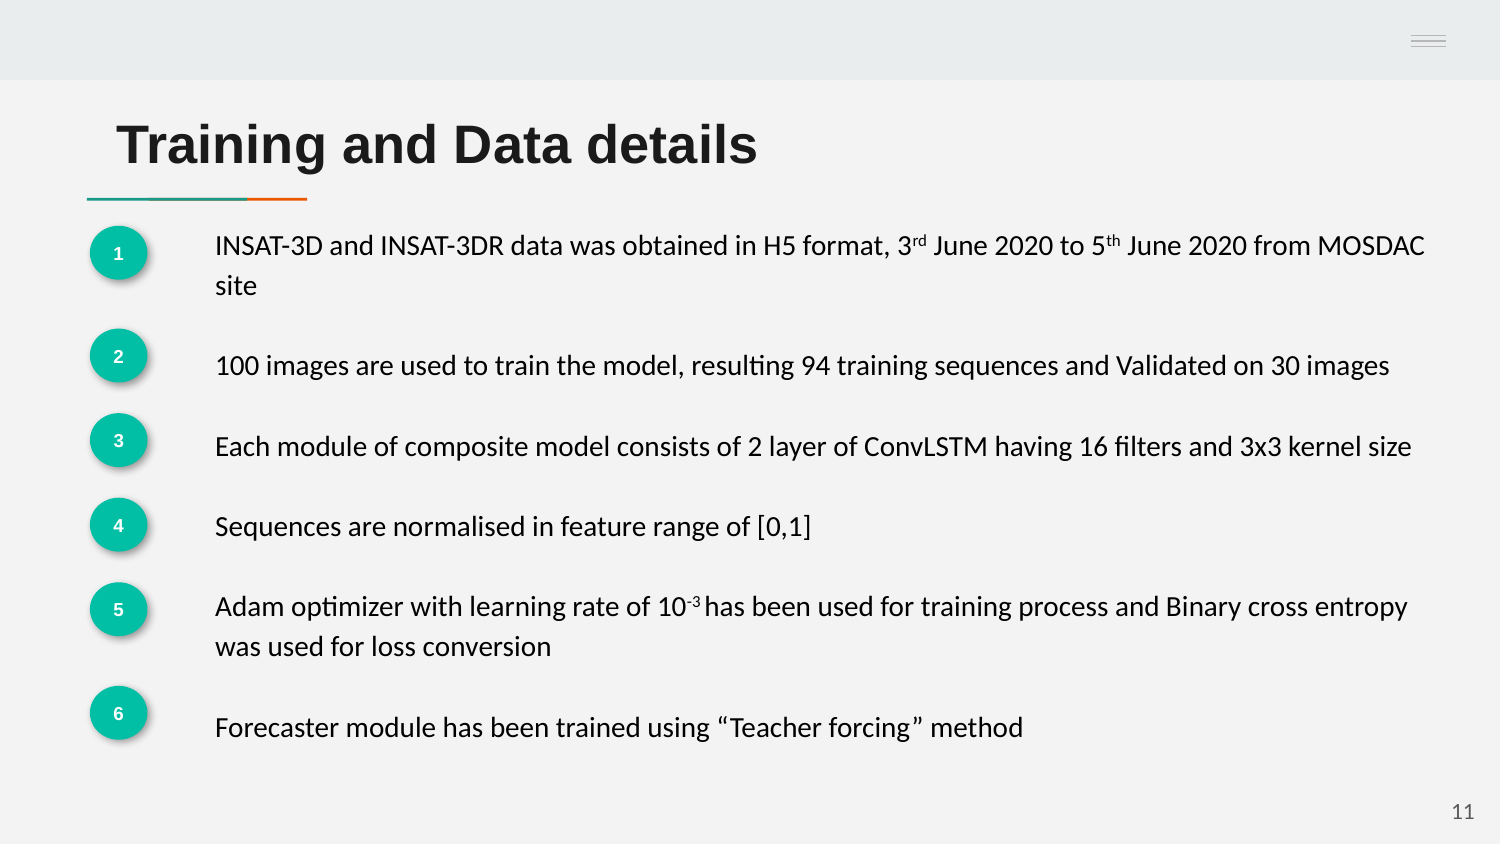

# Training and Data details
INSAT-3D and INSAT-3DR data was obtained in H5 format, 3rd June 2020 to 5th June 2020 from MOSDAC site

100 images are used to train the model, resulting 94 training sequences and Validated on 30 images

Each module of composite model consists of 2 layer of ConvLSTM having 16 filters and 3x3 kernel size

Sequences are normalised in feature range of [0,1]

Adam optimizer with learning rate of 10-3 has been used for training process and Binary cross entropy was used for loss conversion

Forecaster module has been trained using “Teacher forcing” method
1
2
3
4
5
6
11